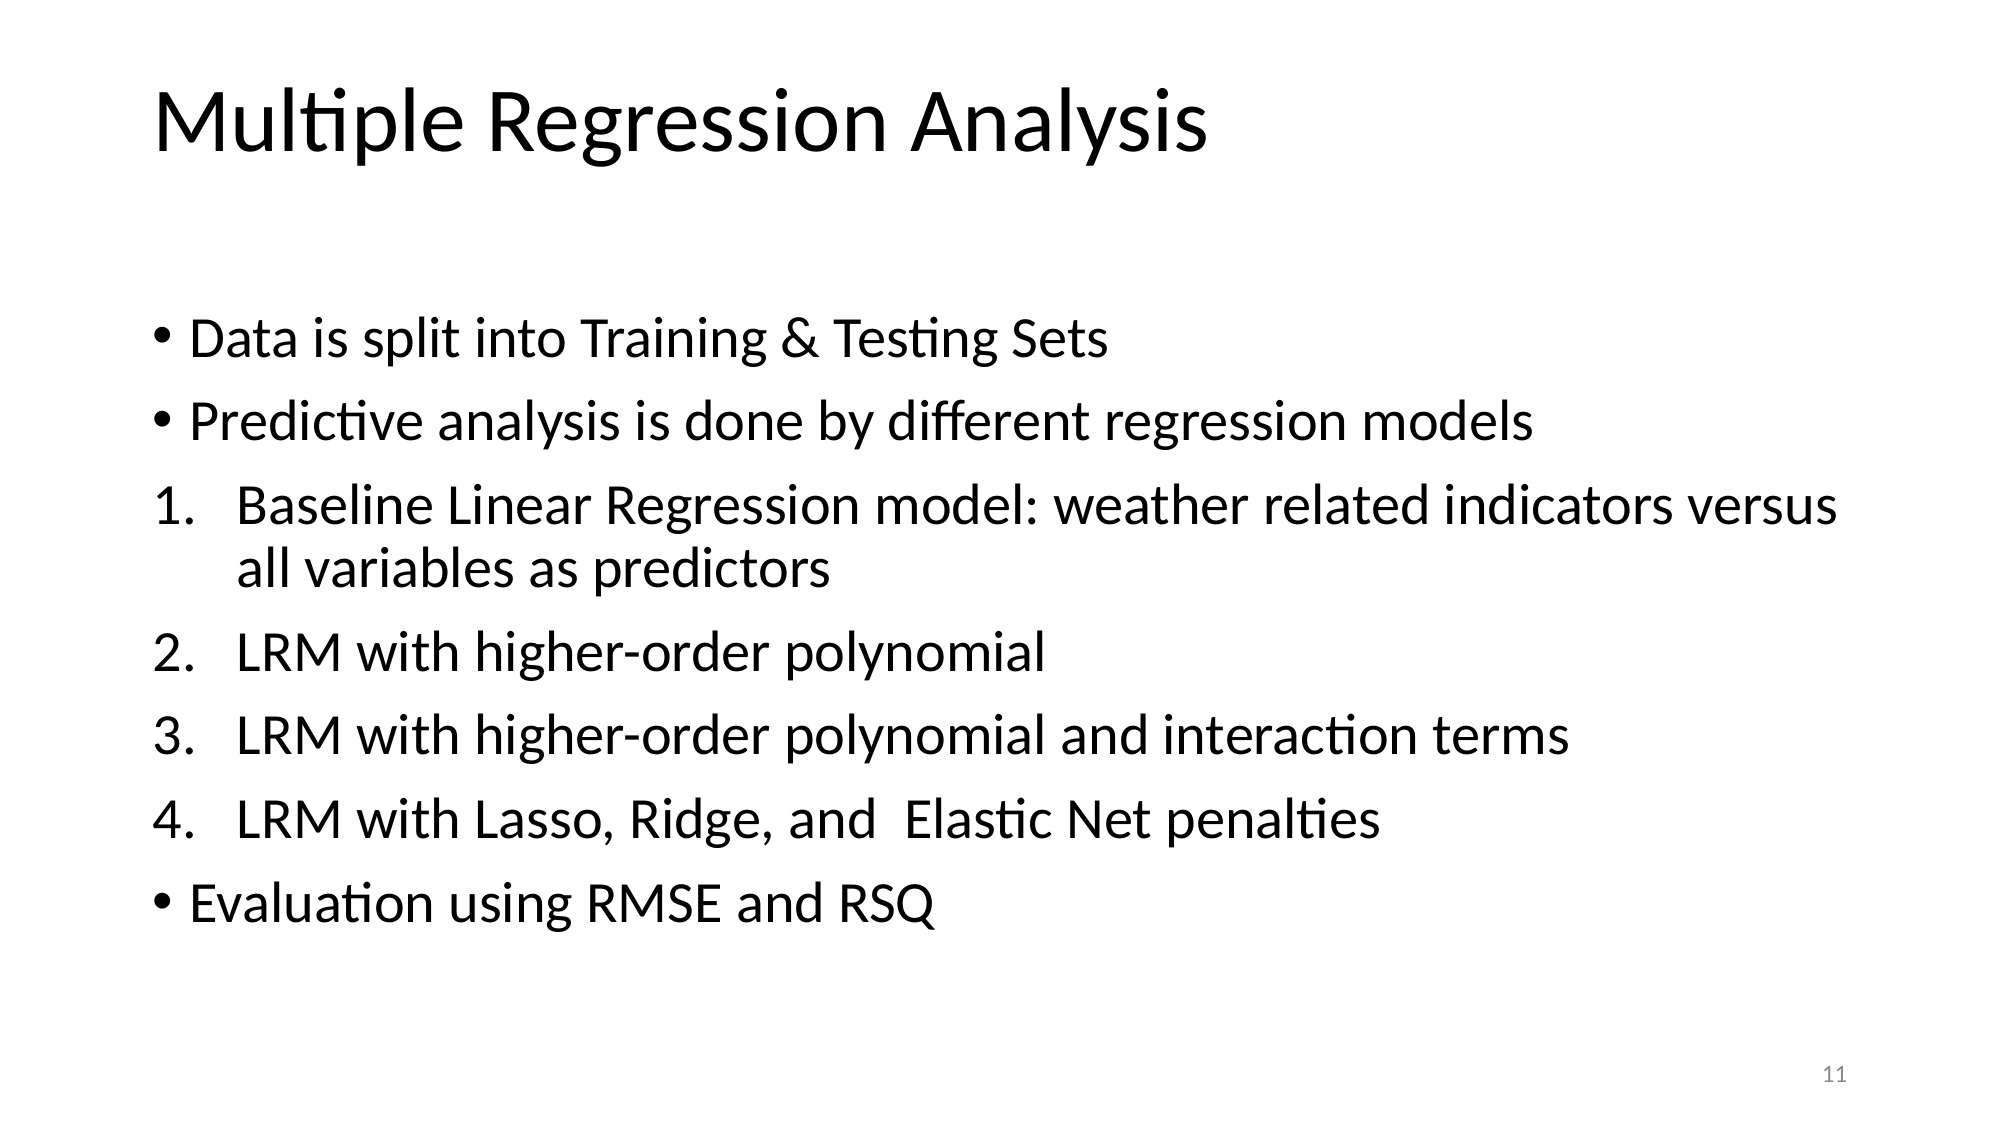

# Multiple Regression Analysis
Data is split into Training & Testing Sets
Predictive analysis is done by different regression models
Baseline Linear Regression model: weather related indicators versus all variables as predictors
LRM with higher-order polynomial
LRM with higher-order polynomial and interaction terms
LRM with Lasso, Ridge, and  Elastic Net penalties
Evaluation using RMSE and RSQ
11